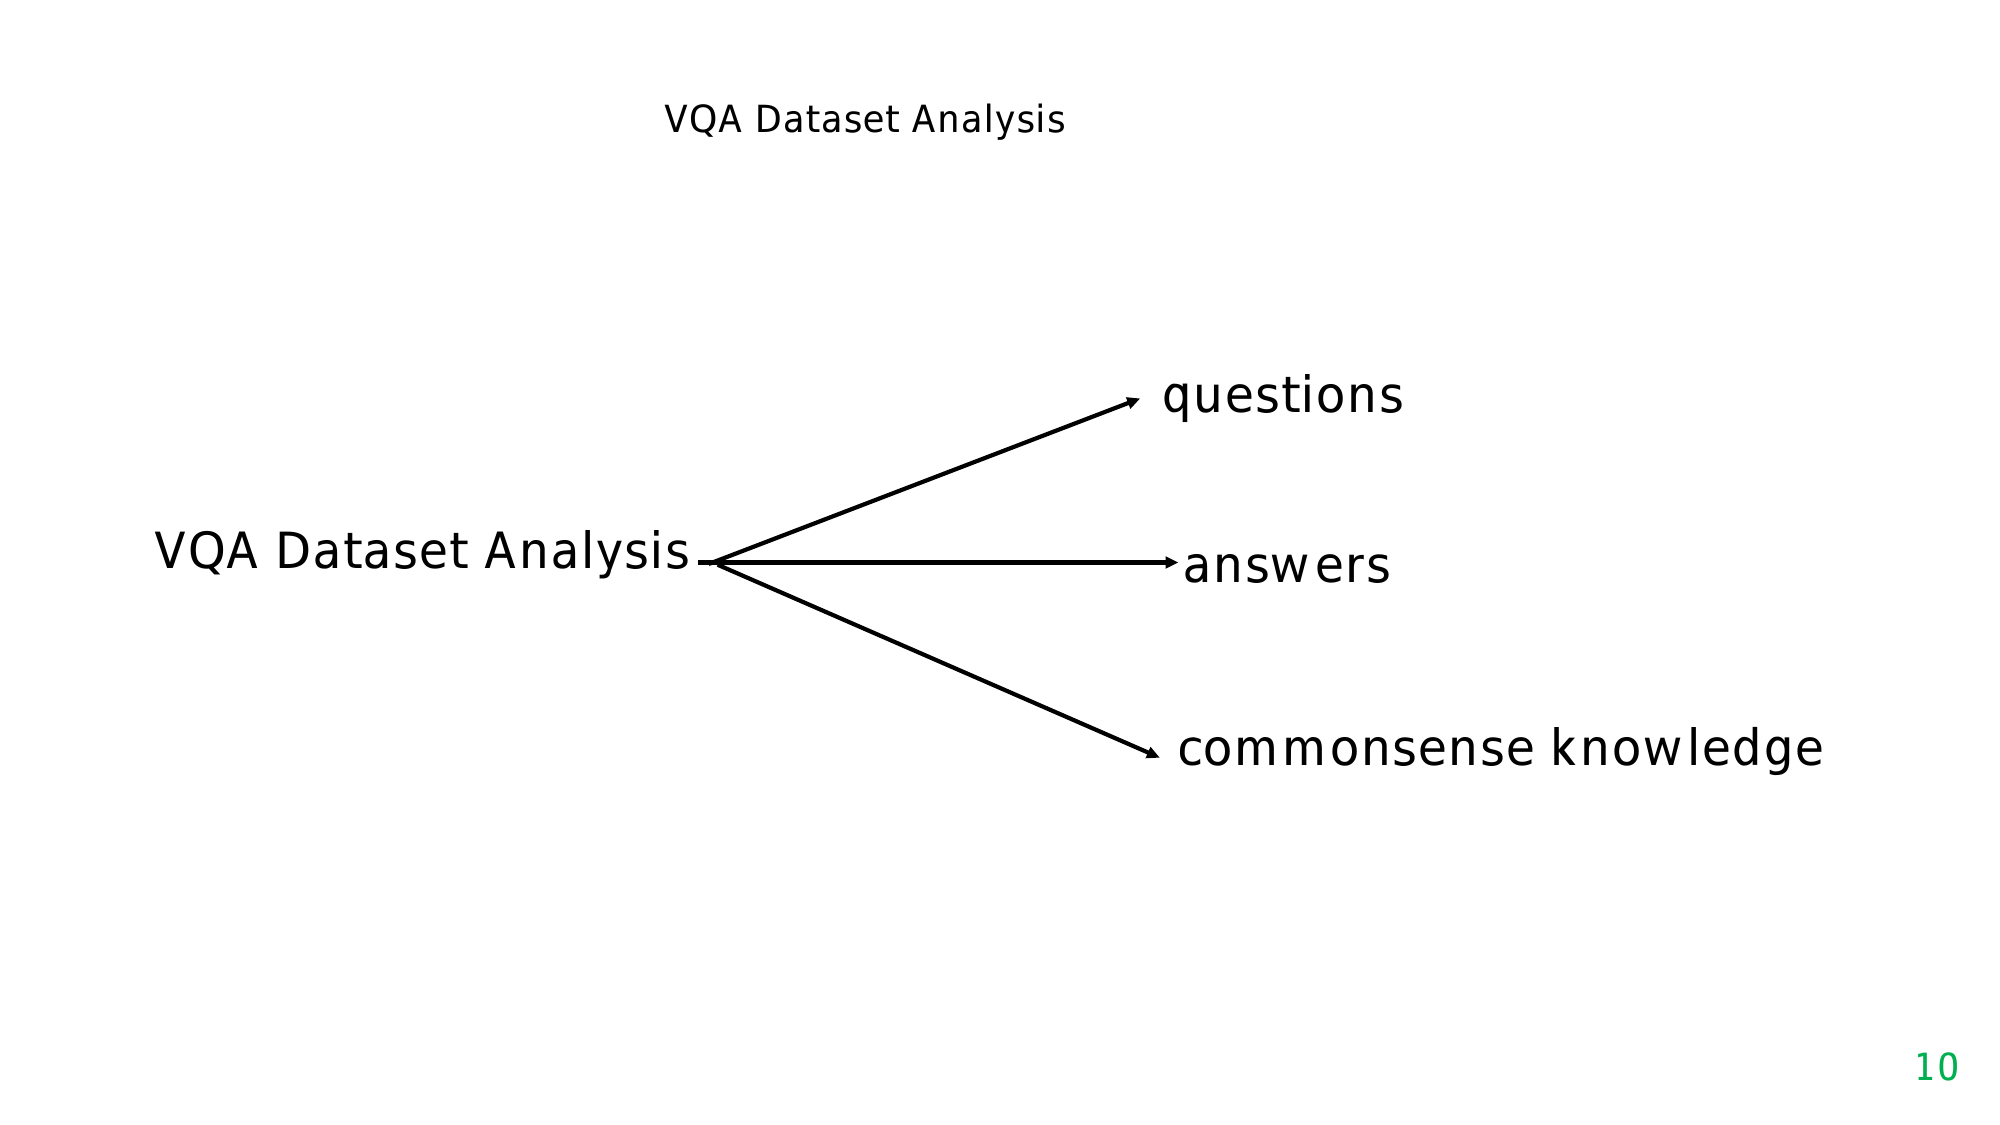

#
VQA Dataset Analysis
questions

VQA Dataset Analysis
answers

commonsense knowledge
10